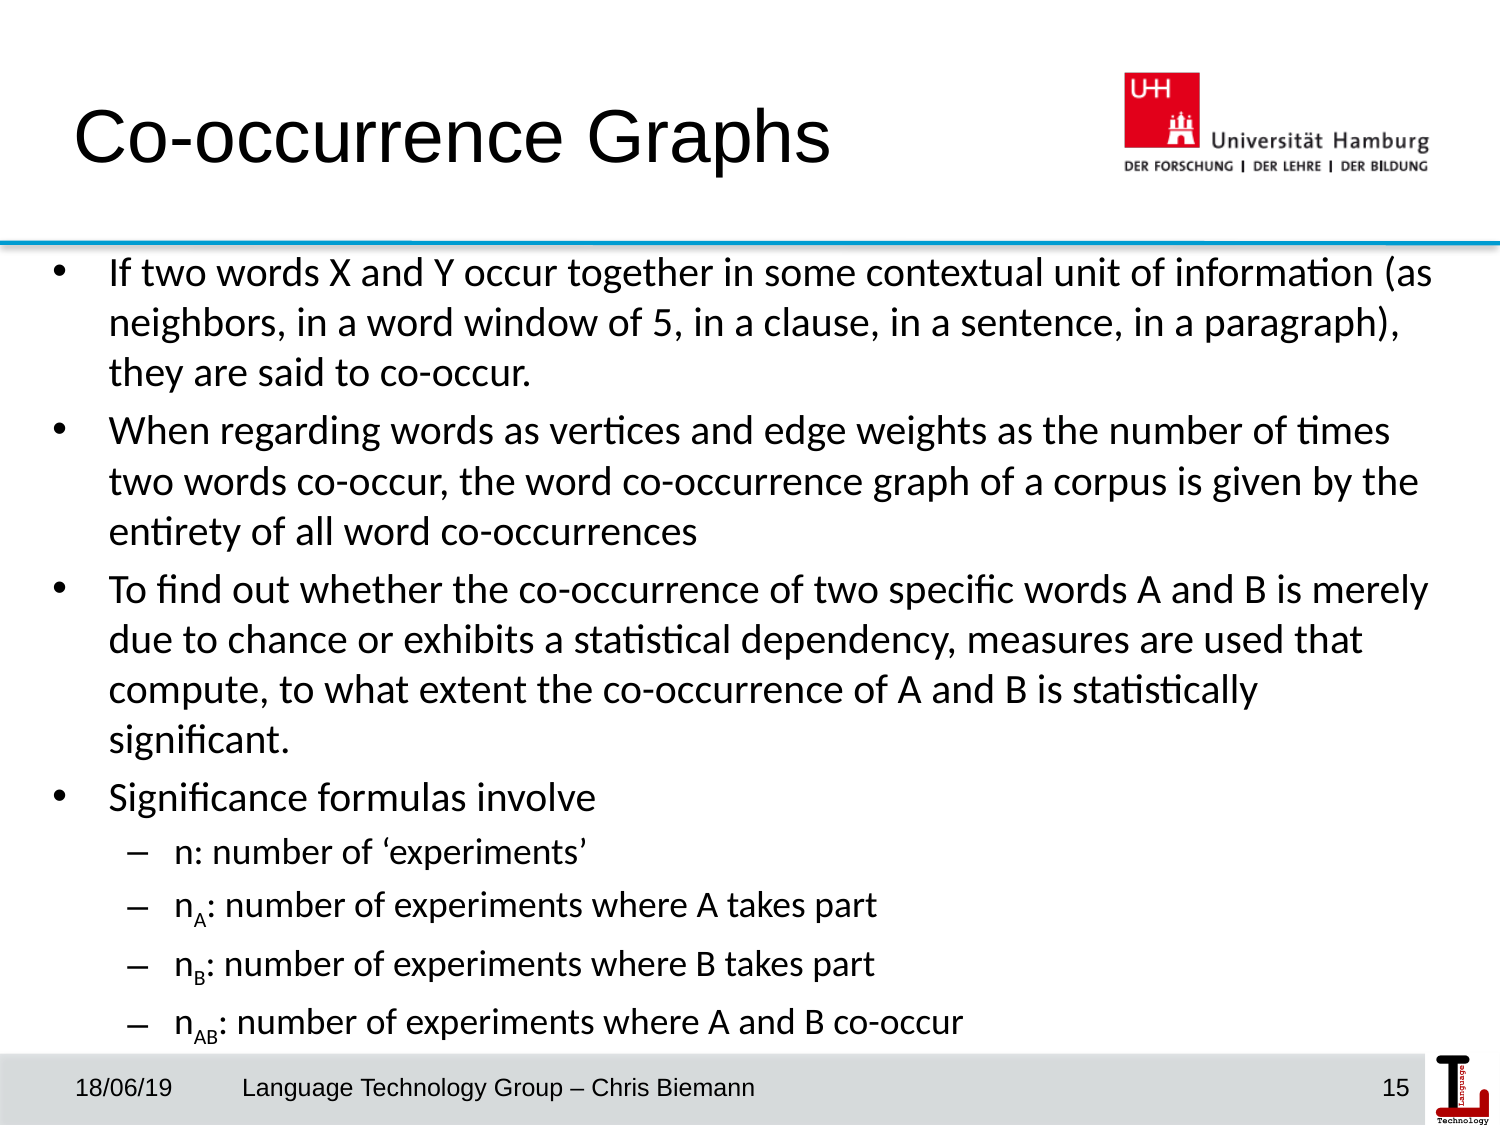

# Co-occurrence Graphs
If two words X and Y occur together in some contextual unit of information (as neighbors, in a word window of 5, in a clause, in a sentence, in a paragraph), they are said to co-occur.
When regarding words as vertices and edge weights as the number of times two words co-occur, the word co-occurrence graph of a corpus is given by the entirety of all word co-occurrences
To ﬁnd out whether the co-occurrence of two speciﬁc words A and B is merely due to chance or exhibits a statistical dependency, measures are used that compute, to what extent the co-occurrence of A and B is statistically signiﬁcant.
Significance formulas involve
n: number of ‘experiments’
nA: number of experiments where A takes part
nB: number of experiments where B takes part
nAB: number of experiments where A and B co-occur
18/06/19
 Language Technology Group – Chris Biemann
15